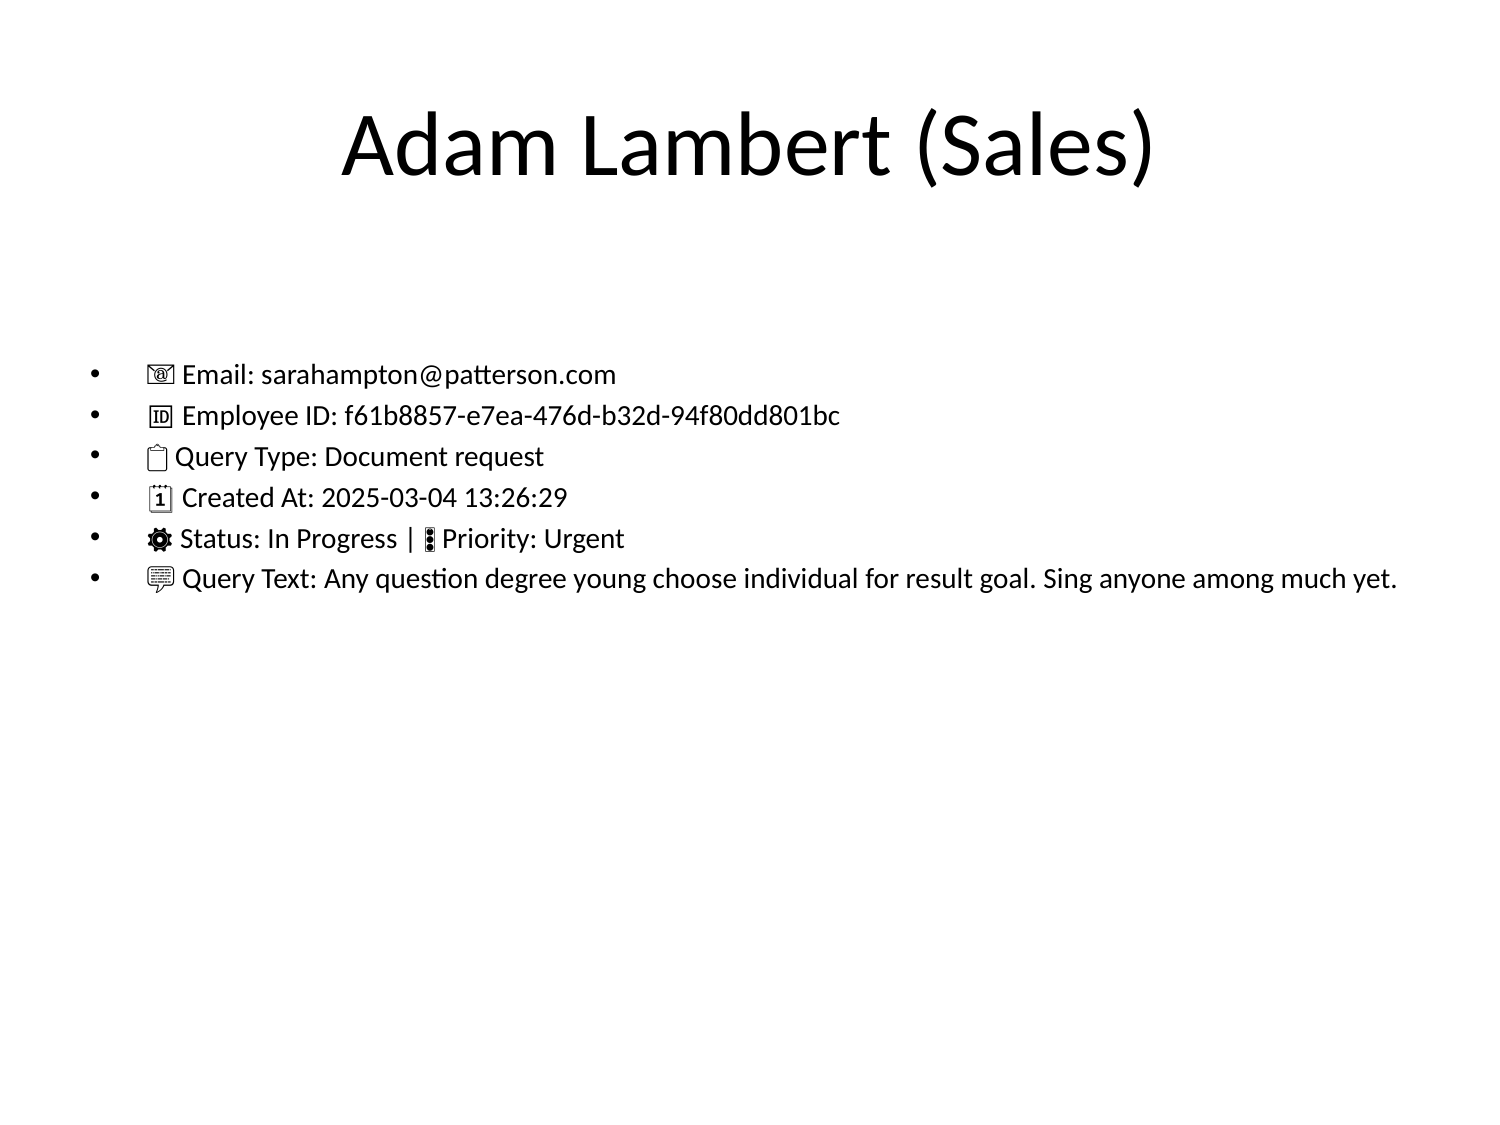

# Adam Lambert (Sales)

📧 Email: sarahampton@patterson.com
🆔 Employee ID: f61b8857-e7ea-476d-b32d-94f80dd801bc
📋 Query Type: Document request
🗓 Created At: 2025-03-04 13:26:29
⚙ Status: In Progress | 🚦 Priority: Urgent
💬 Query Text: Any question degree young choose individual for result goal. Sing anyone among much yet.